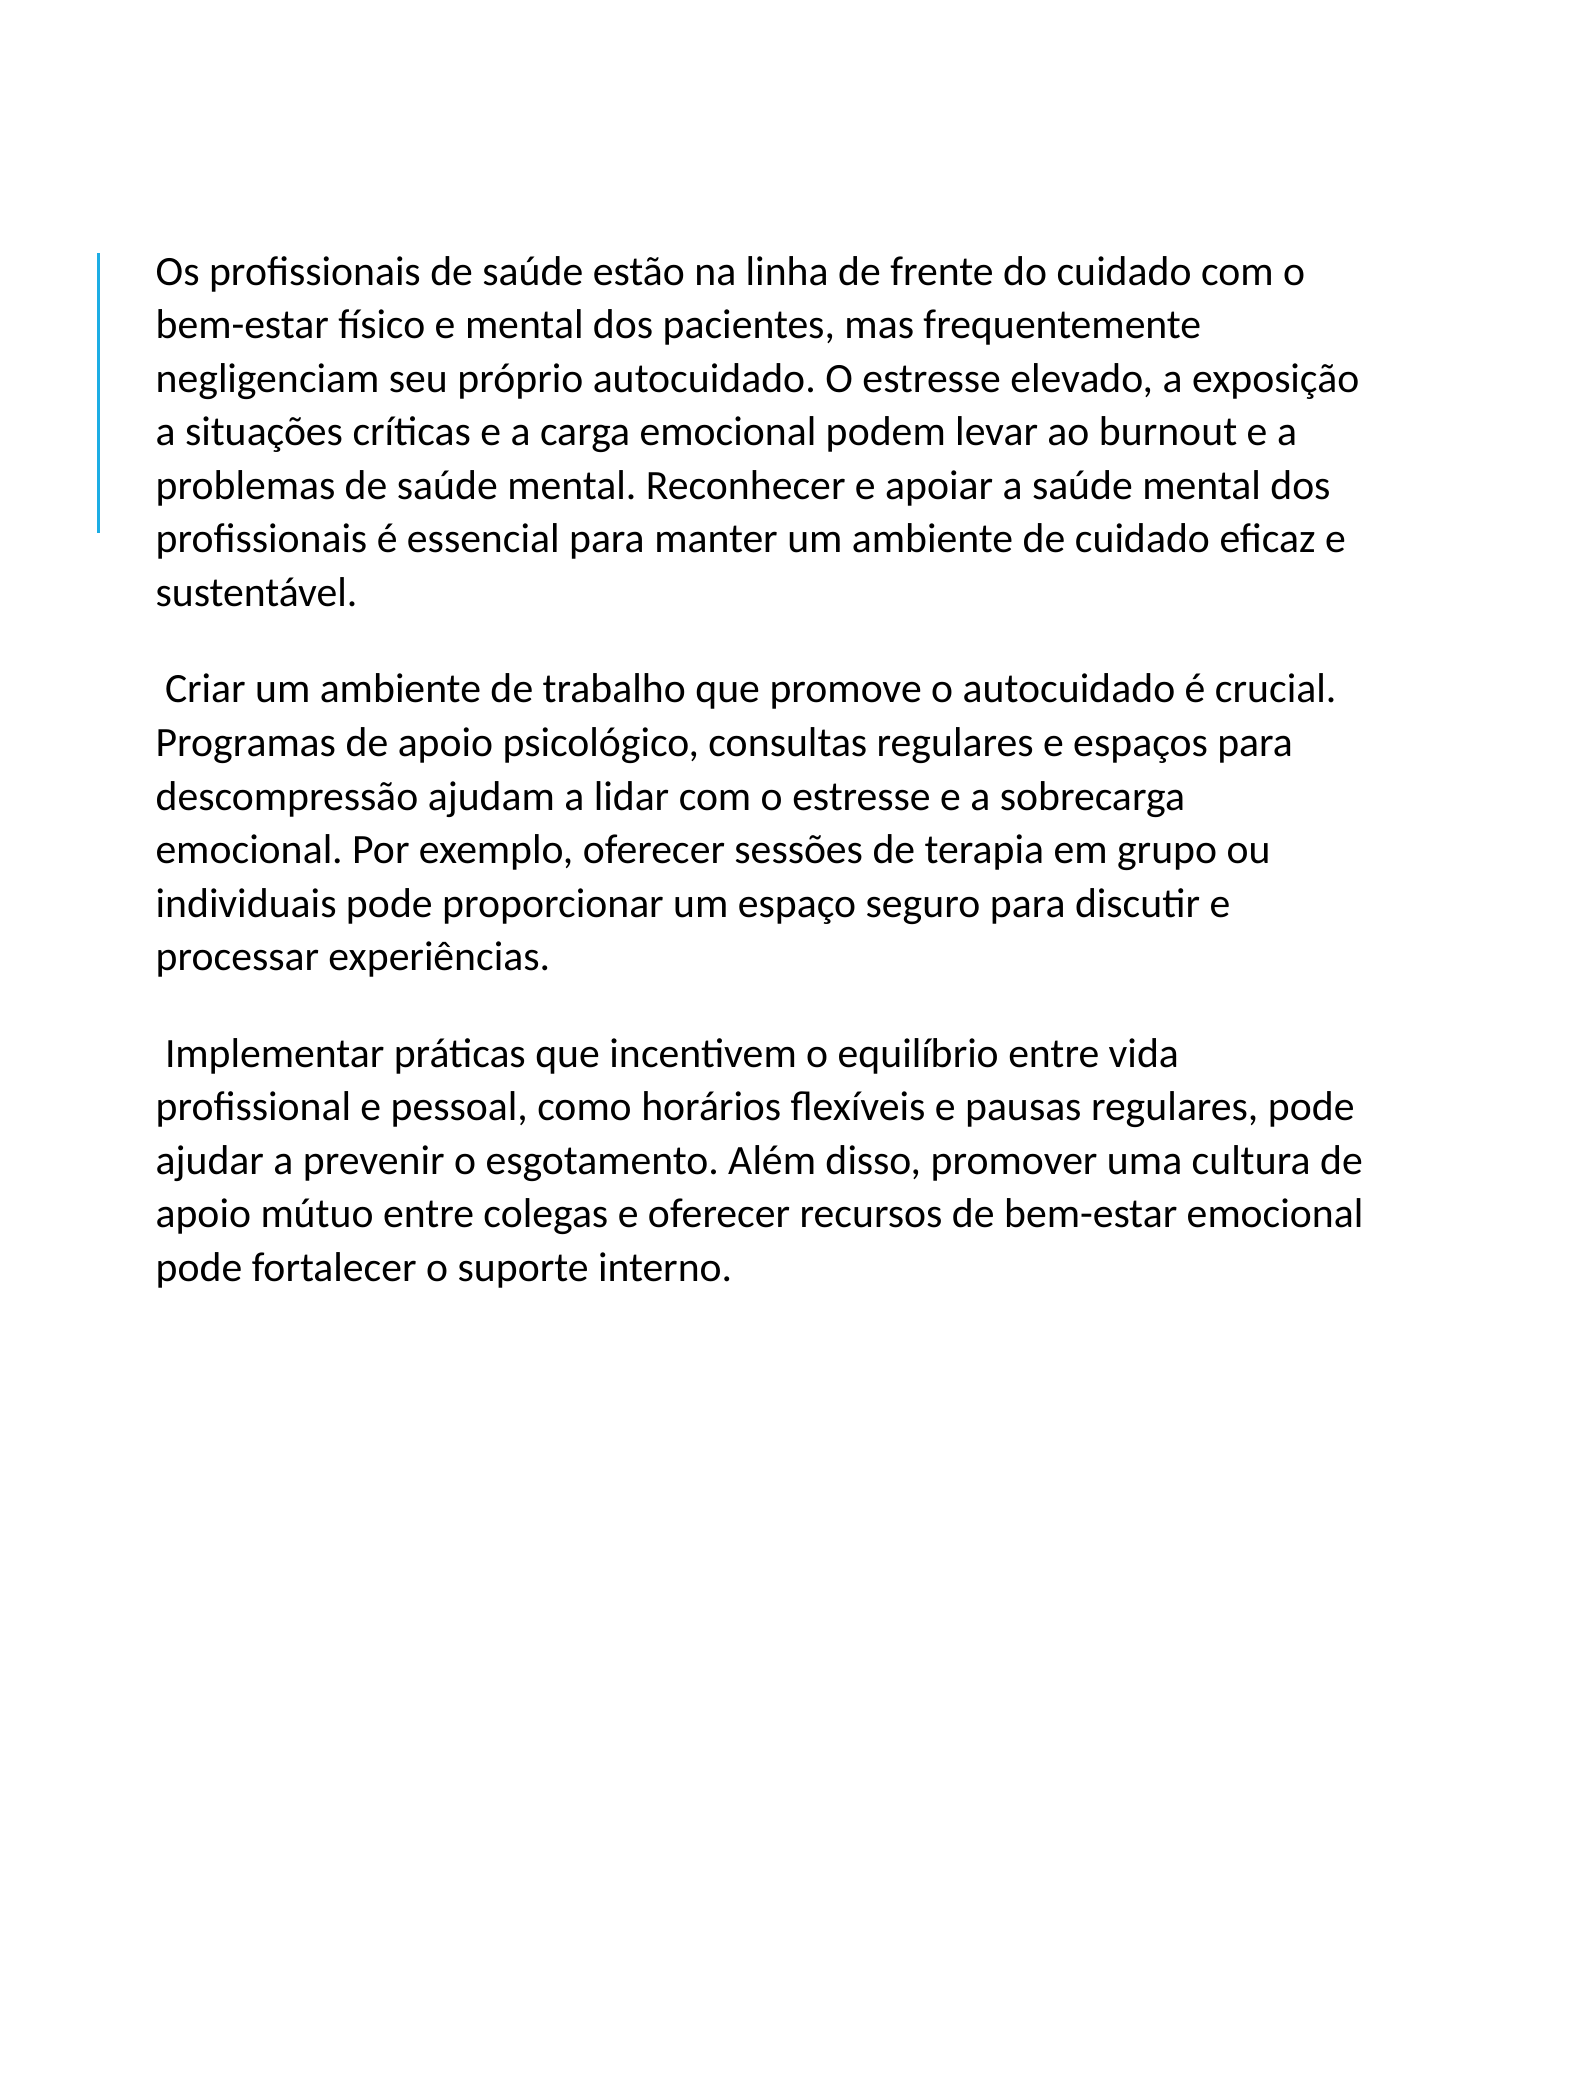

Os profissionais de saúde estão na linha de frente do cuidado com o bem-estar físico e mental dos pacientes, mas frequentemente negligenciam seu próprio autocuidado. O estresse elevado, a exposição a situações críticas e a carga emocional podem levar ao burnout e a problemas de saúde mental. Reconhecer e apoiar a saúde mental dos profissionais é essencial para manter um ambiente de cuidado eficaz e sustentável.
 Criar um ambiente de trabalho que promove o autocuidado é crucial. Programas de apoio psicológico, consultas regulares e espaços para descompressão ajudam a lidar com o estresse e a sobrecarga emocional. Por exemplo, oferecer sessões de terapia em grupo ou individuais pode proporcionar um espaço seguro para discutir e processar experiências.
 Implementar práticas que incentivem o equilíbrio entre vida profissional e pessoal, como horários flexíveis e pausas regulares, pode ajudar a prevenir o esgotamento. Além disso, promover uma cultura de apoio mútuo entre colegas e oferecer recursos de bem-estar emocional pode fortalecer o suporte interno.